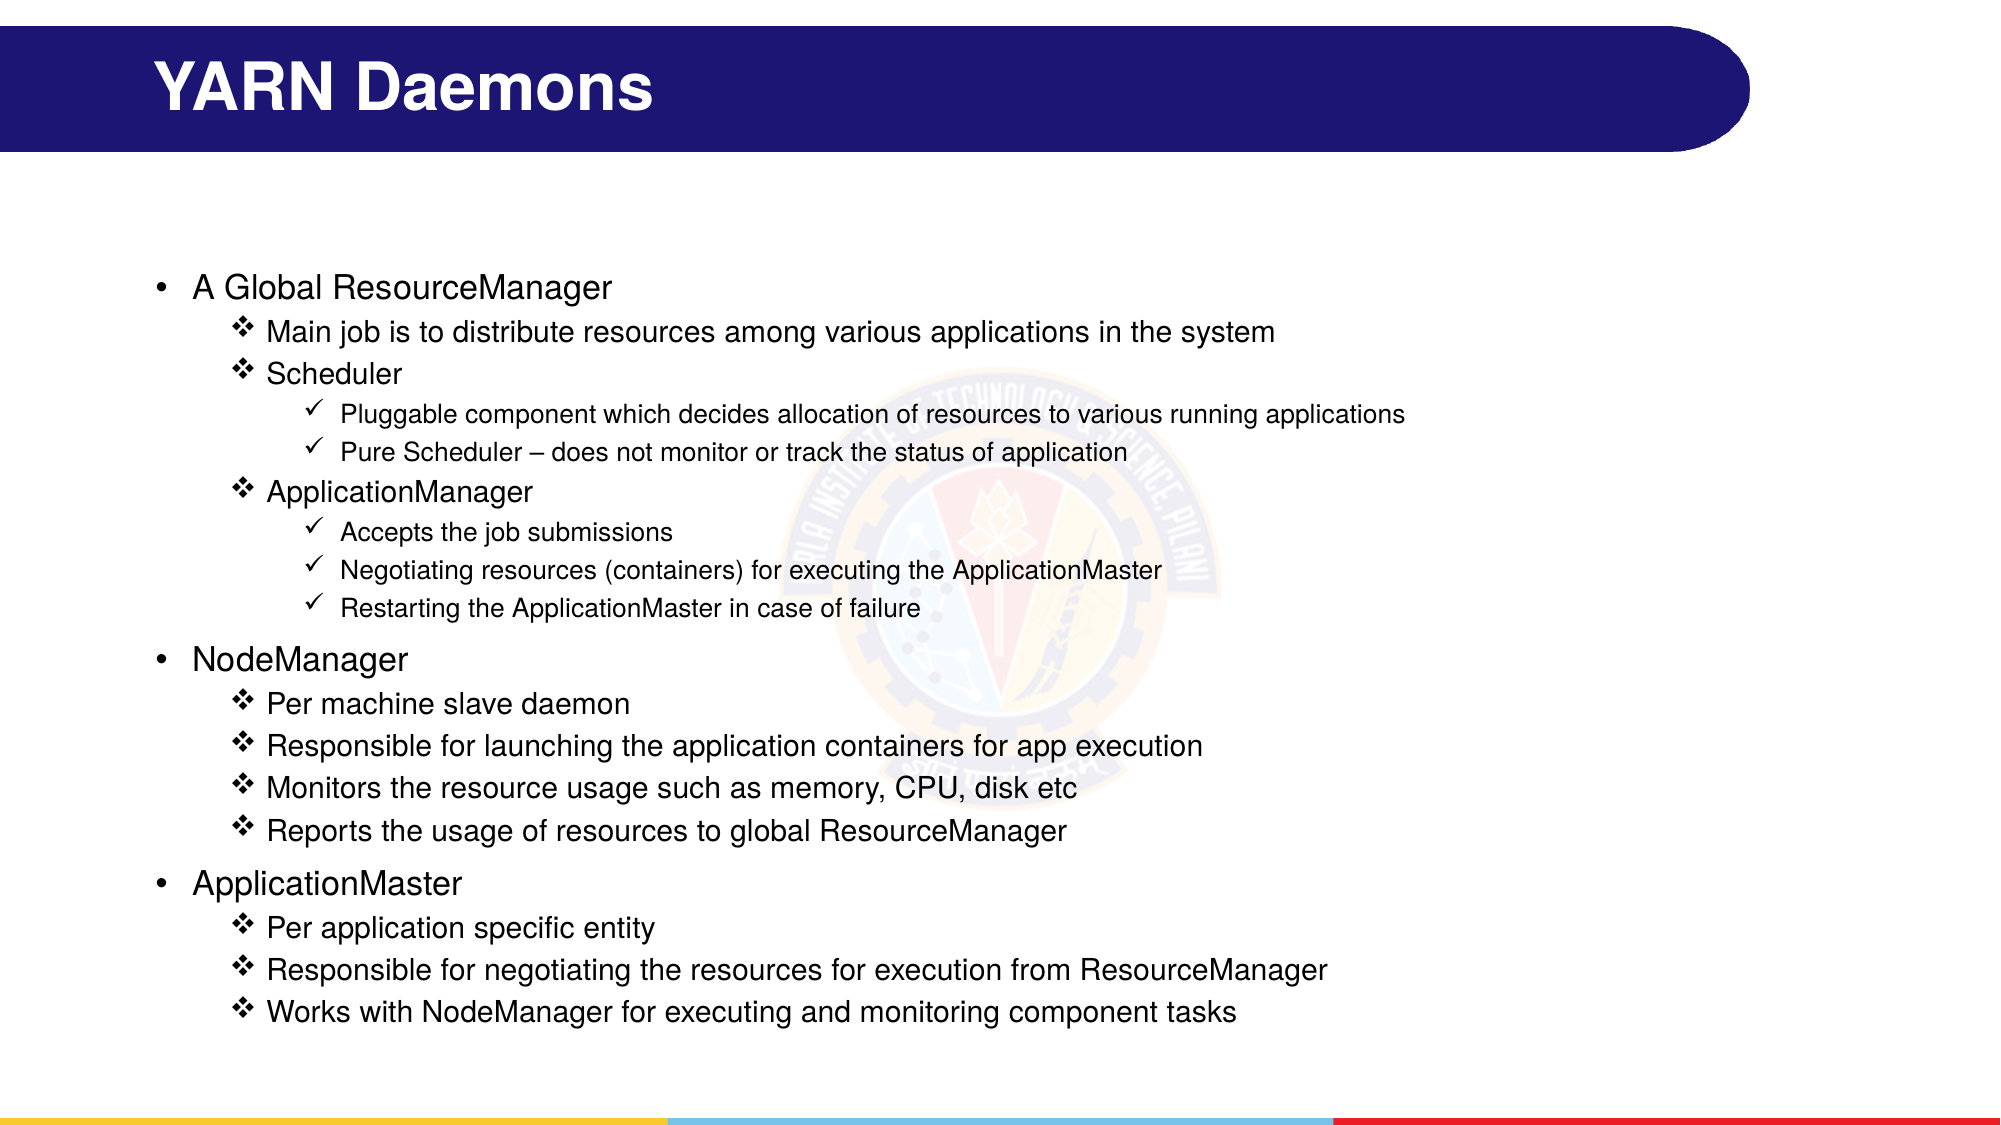

# YARN Daemons

A Global ResourceManager
Main job is to distribute resources among various applications in the system
Scheduler
Pluggable component which decides allocation of resources to various running applications
Pure Scheduler – does not monitor or track the status of application
ApplicationManager
Accepts the job submissions
Negotiating resources (containers) for executing the ApplicationMaster
Restarting the ApplicationMaster in case of failure
NodeManager
Per machine slave daemon
Responsible for launching the application containers for app execution
Monitors the resource usage such as memory, CPU, disk etc
Reports the usage of resources to global ResourceManager
ApplicationMaster
Per application specific entity
Responsible for negotiating the resources for execution from ResourceManager
Works with NodeManager for executing and monitoring component tasks